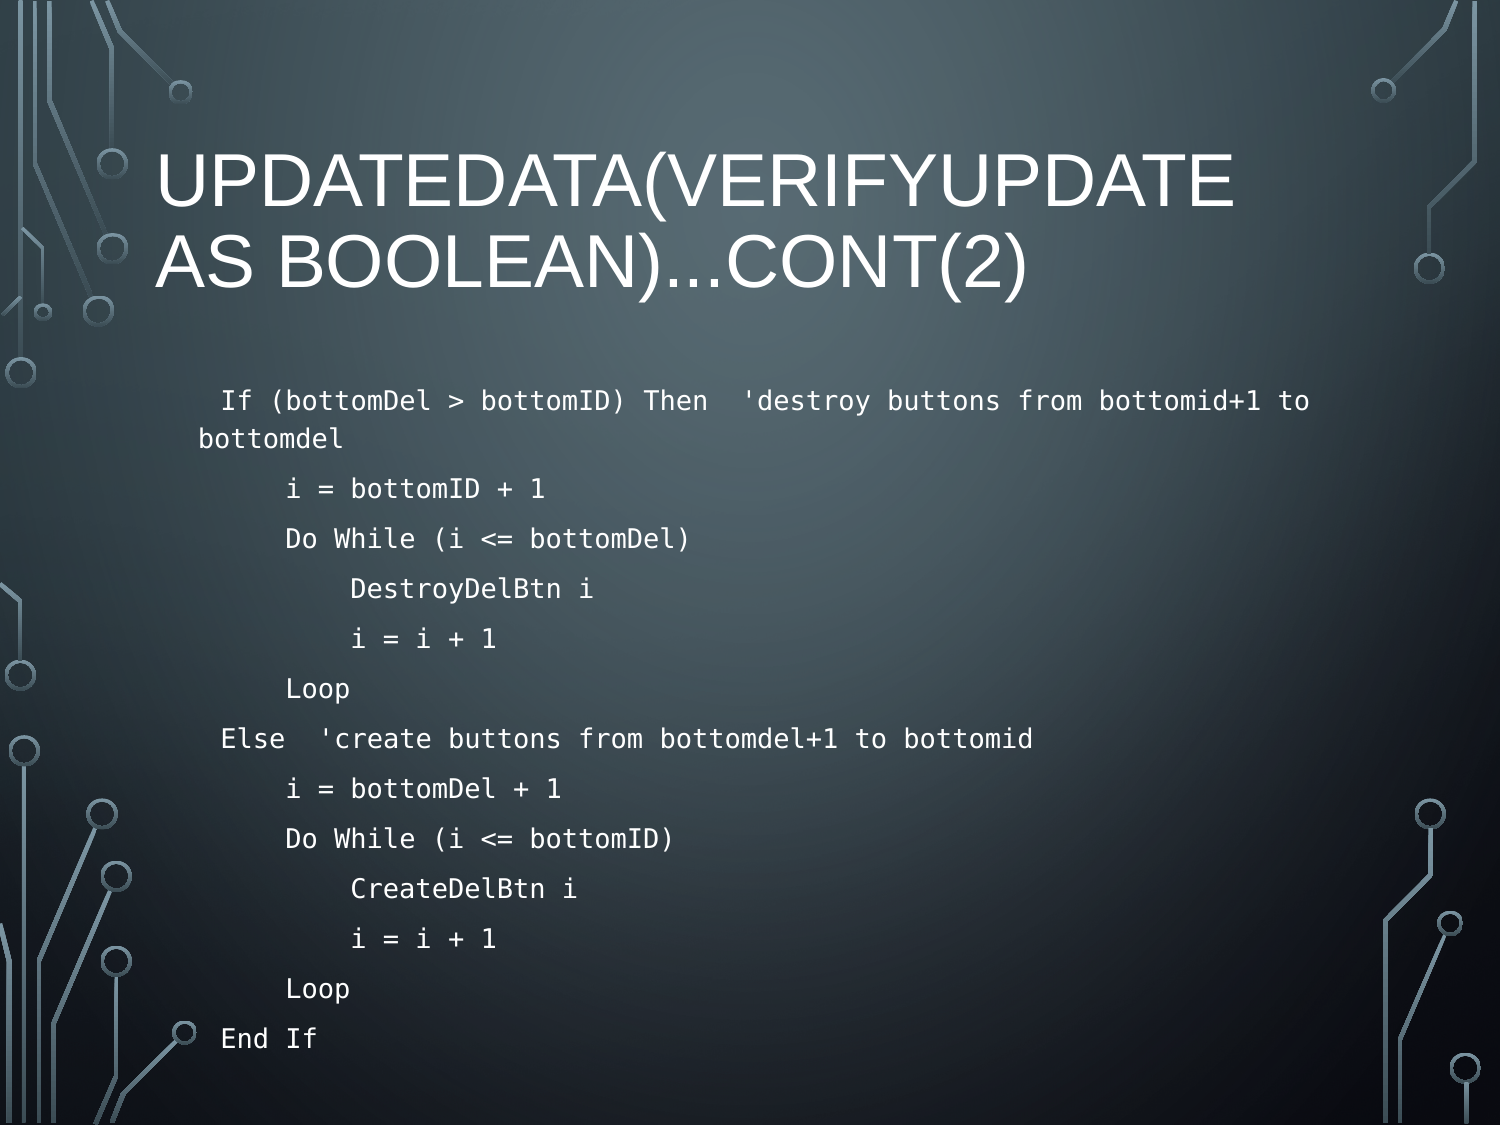

# UpdateData(VerifyUpdate as Boolean)...cont(2)
    If (bottomDel > bottomID) Then  'destroy buttons from bottomid+1 to bottomdel
        i = bottomID + 1
        Do While (i <= bottomDel)
            DestroyDelBtn i
            i = i + 1
        Loop
    Else  'create buttons from bottomdel+1 to bottomid
        i = bottomDel + 1
        Do While (i <= bottomID)
            CreateDelBtn i
            i = i + 1
        Loop
    End If